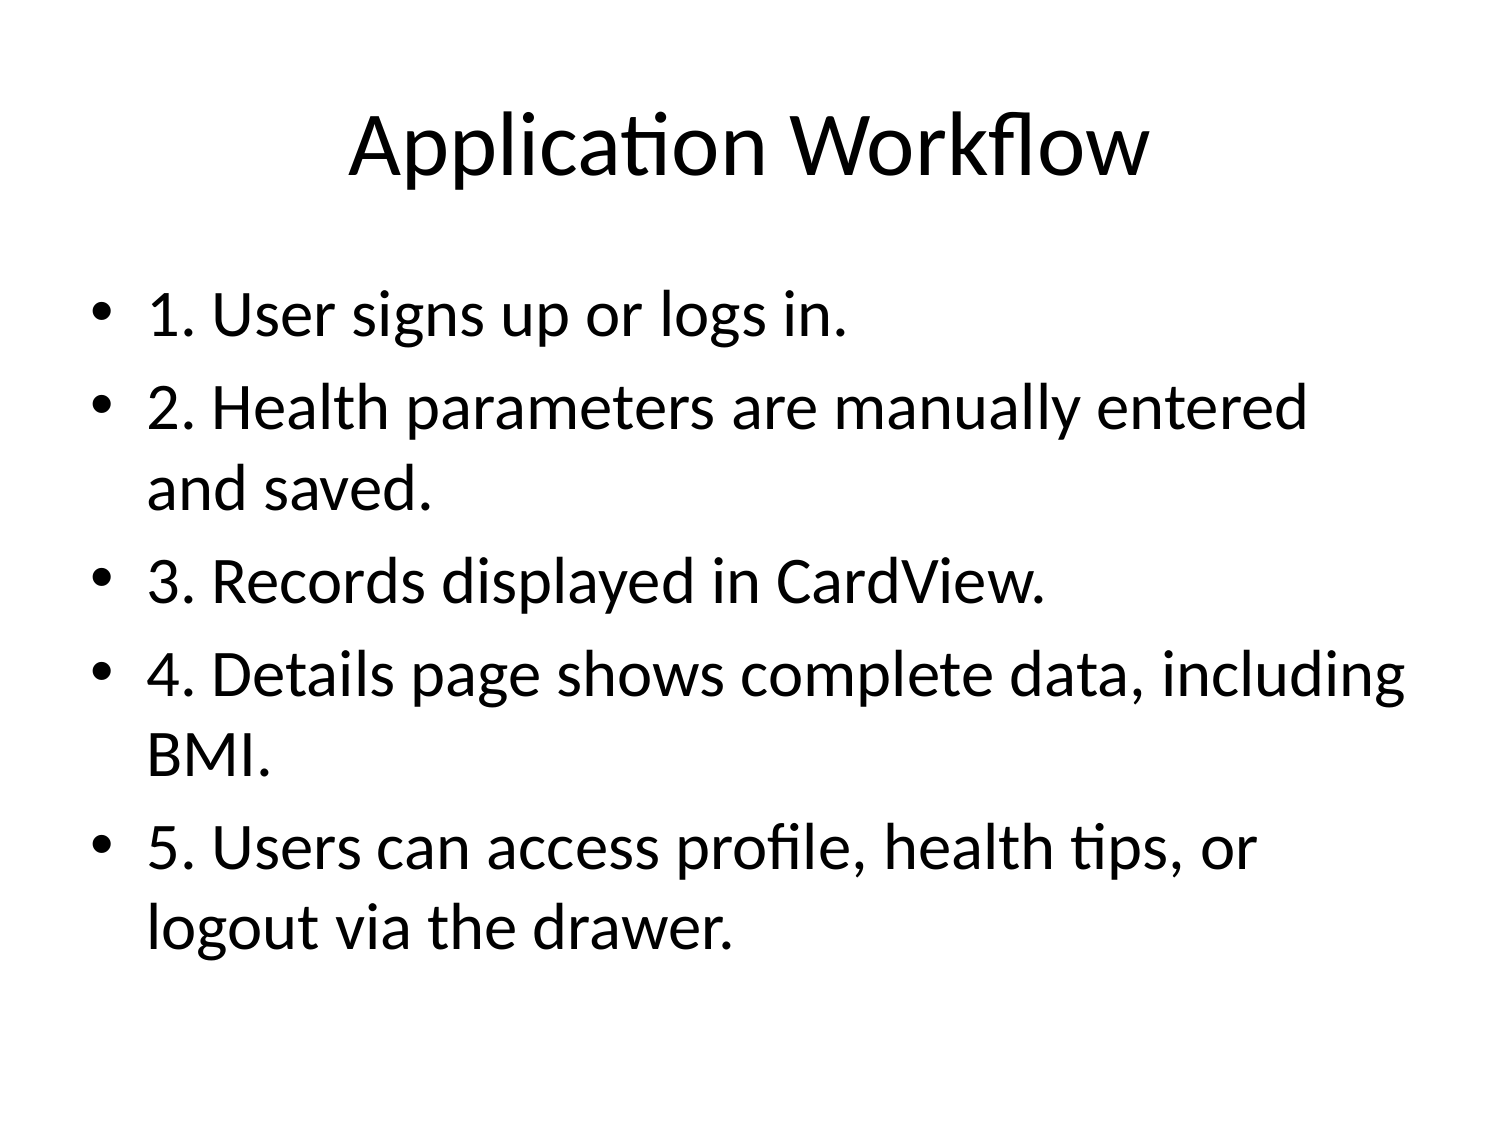

# Application Workflow
1. User signs up or logs in.
2. Health parameters are manually entered and saved.
3. Records displayed in CardView.
4. Details page shows complete data, including BMI.
5. Users can access profile, health tips, or logout via the drawer.